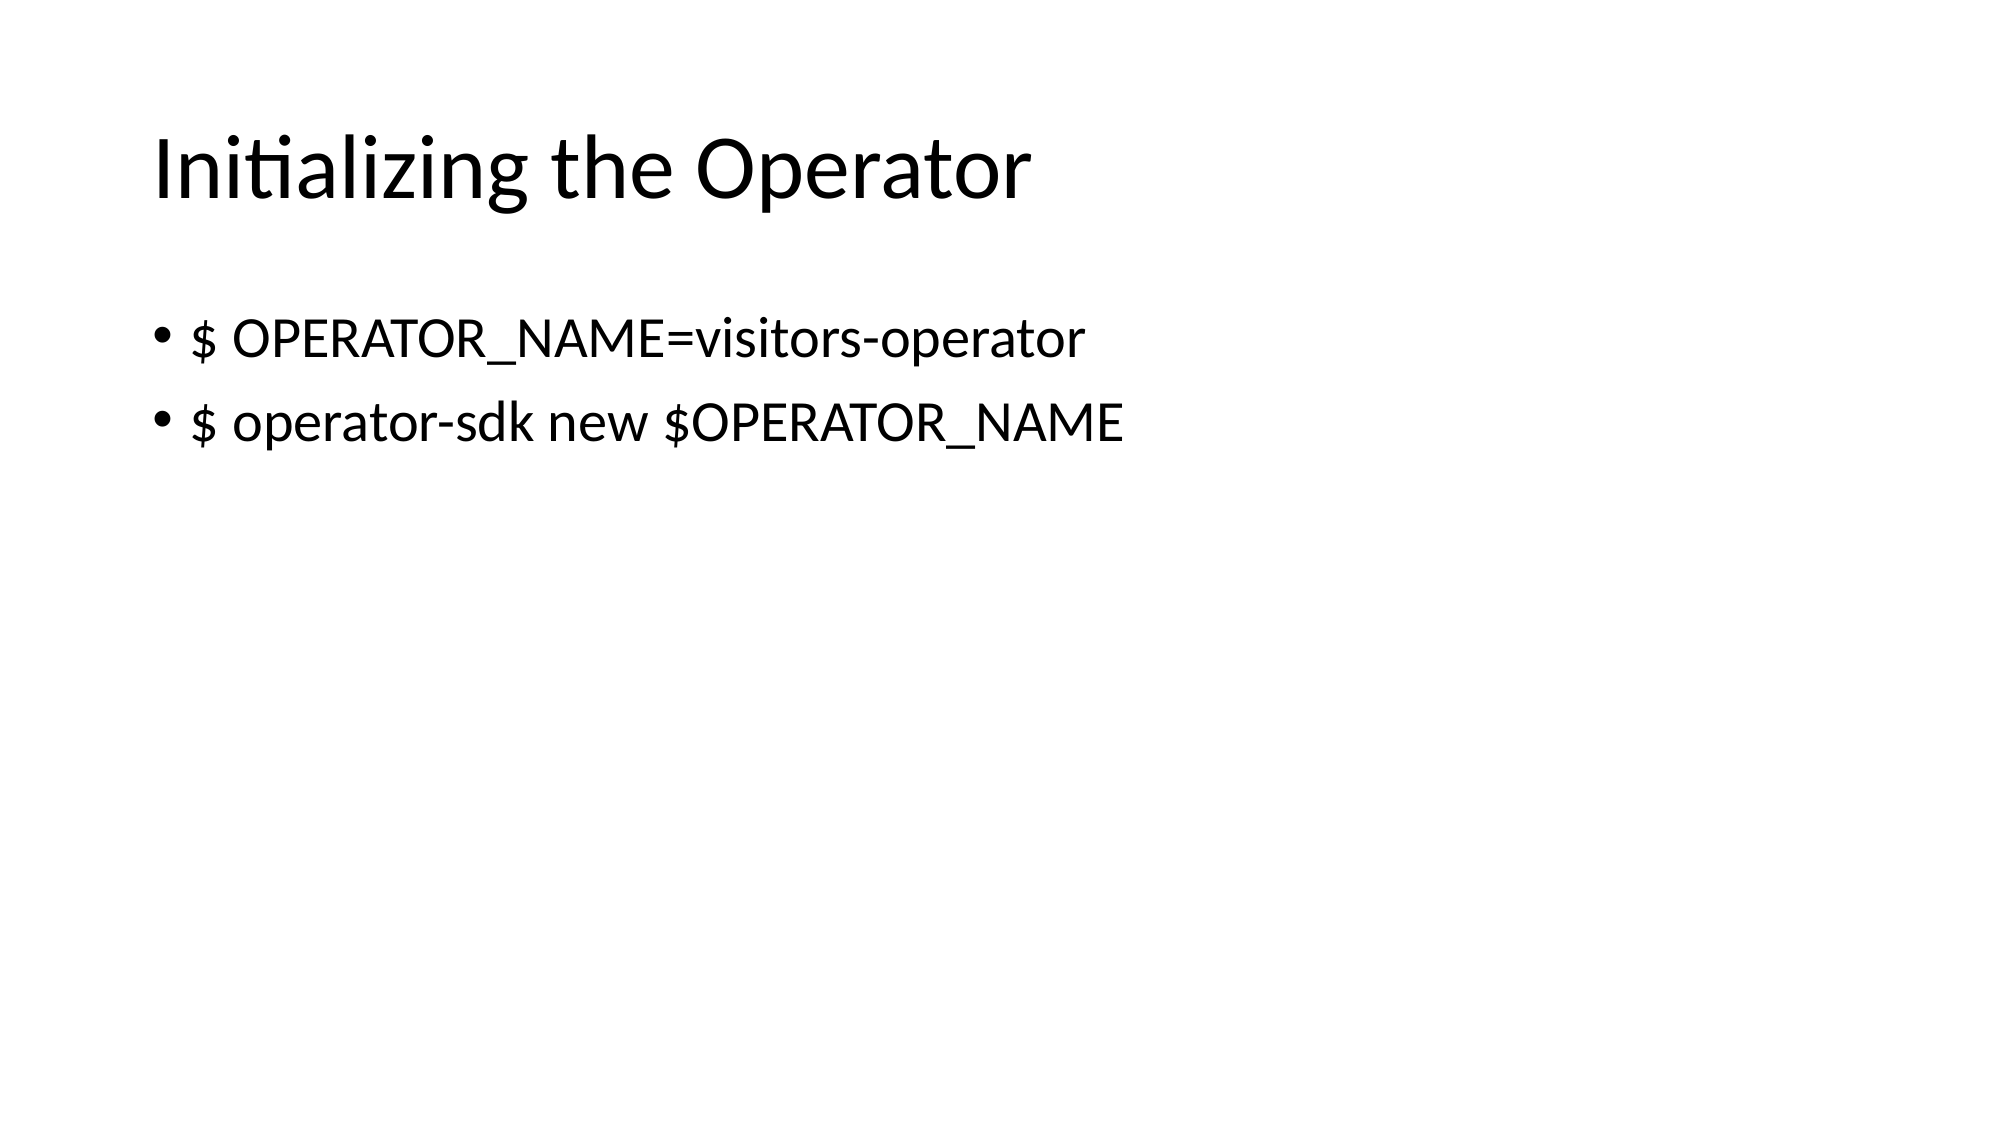

# Initializing the Operator
$ OPERATOR_NAME=visitors-operator
$ operator-sdk new $OPERATOR_NAME